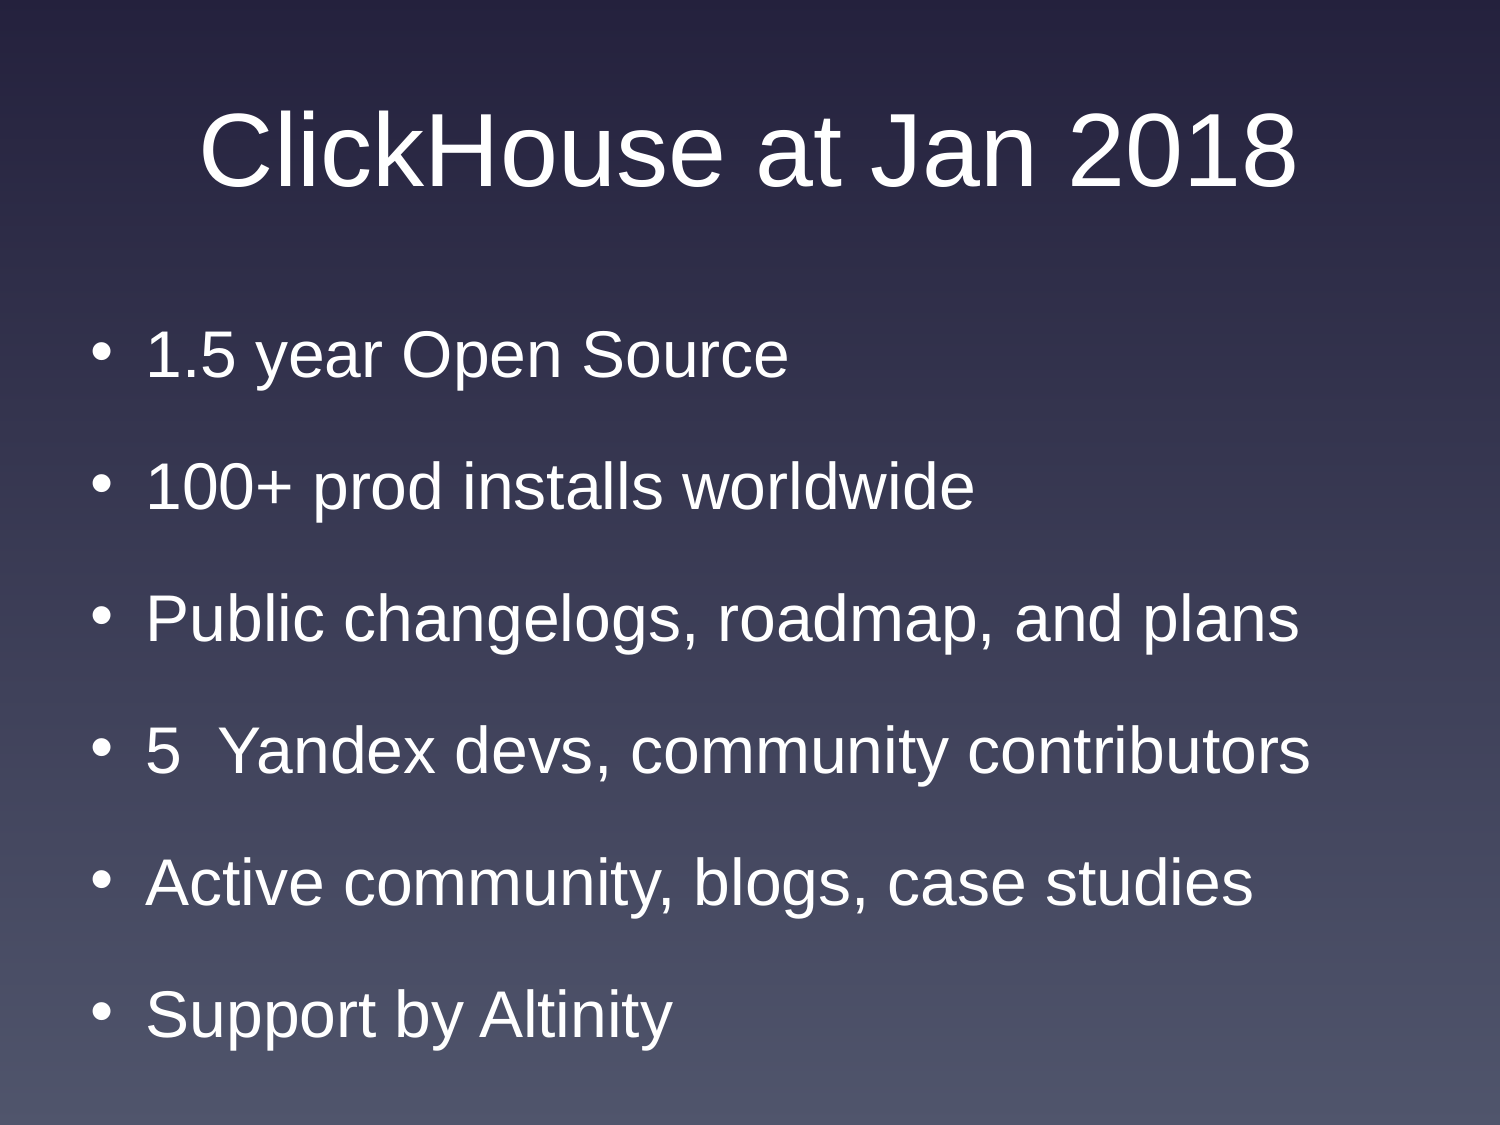

# ClickHouse at Jan 2018
1.5 year Open Source
100+ prod installs worldwide
Public changelogs, roadmap, and plans
5  Yandex devs, community contributors
Active community, blogs, case studies
Support by Altinity